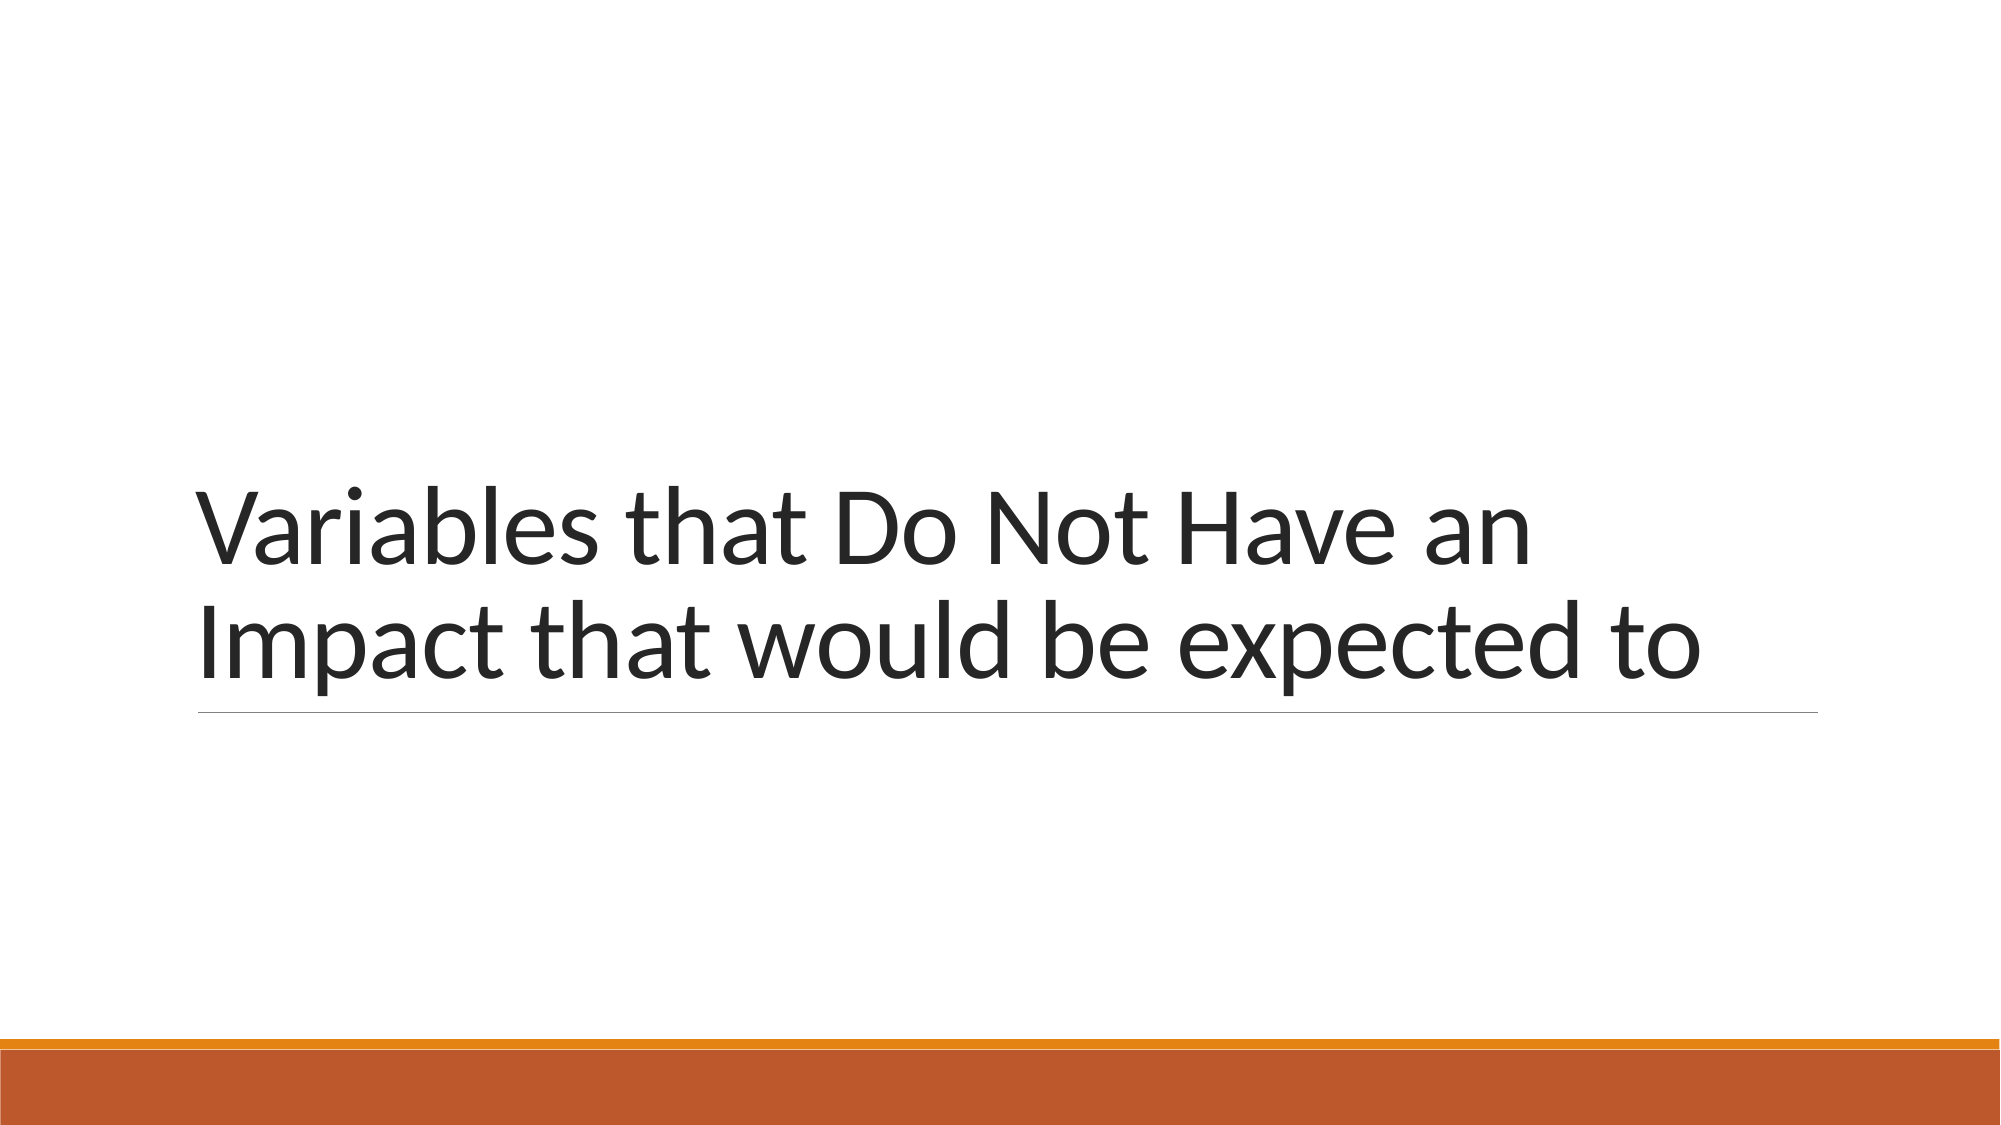

# Variables that Do Not Have an Impact that would be expected to